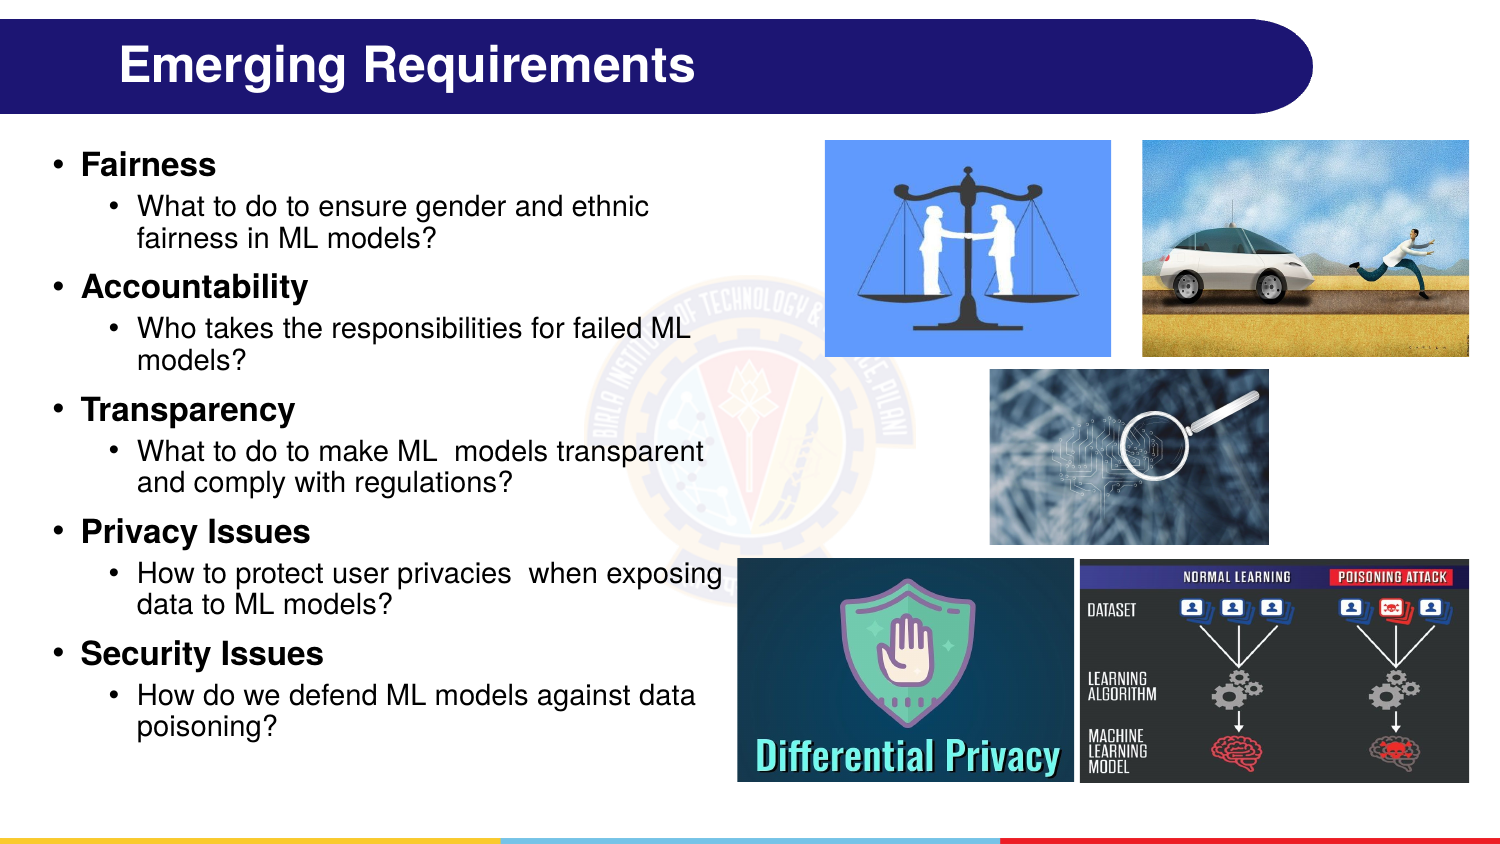

# Emerging Requirements
Fairness
What to do to ensure gender and ethnic fairness in ML models?
Accountability
Who takes the responsibilities for failed ML models?
Transparency
What to do to make ML  models transparent  and comply with regulations?
Privacy Issues
How to protect user privacies  when exposing data to ML models?
Security Issues
How do we defend ML models against data poisoning?